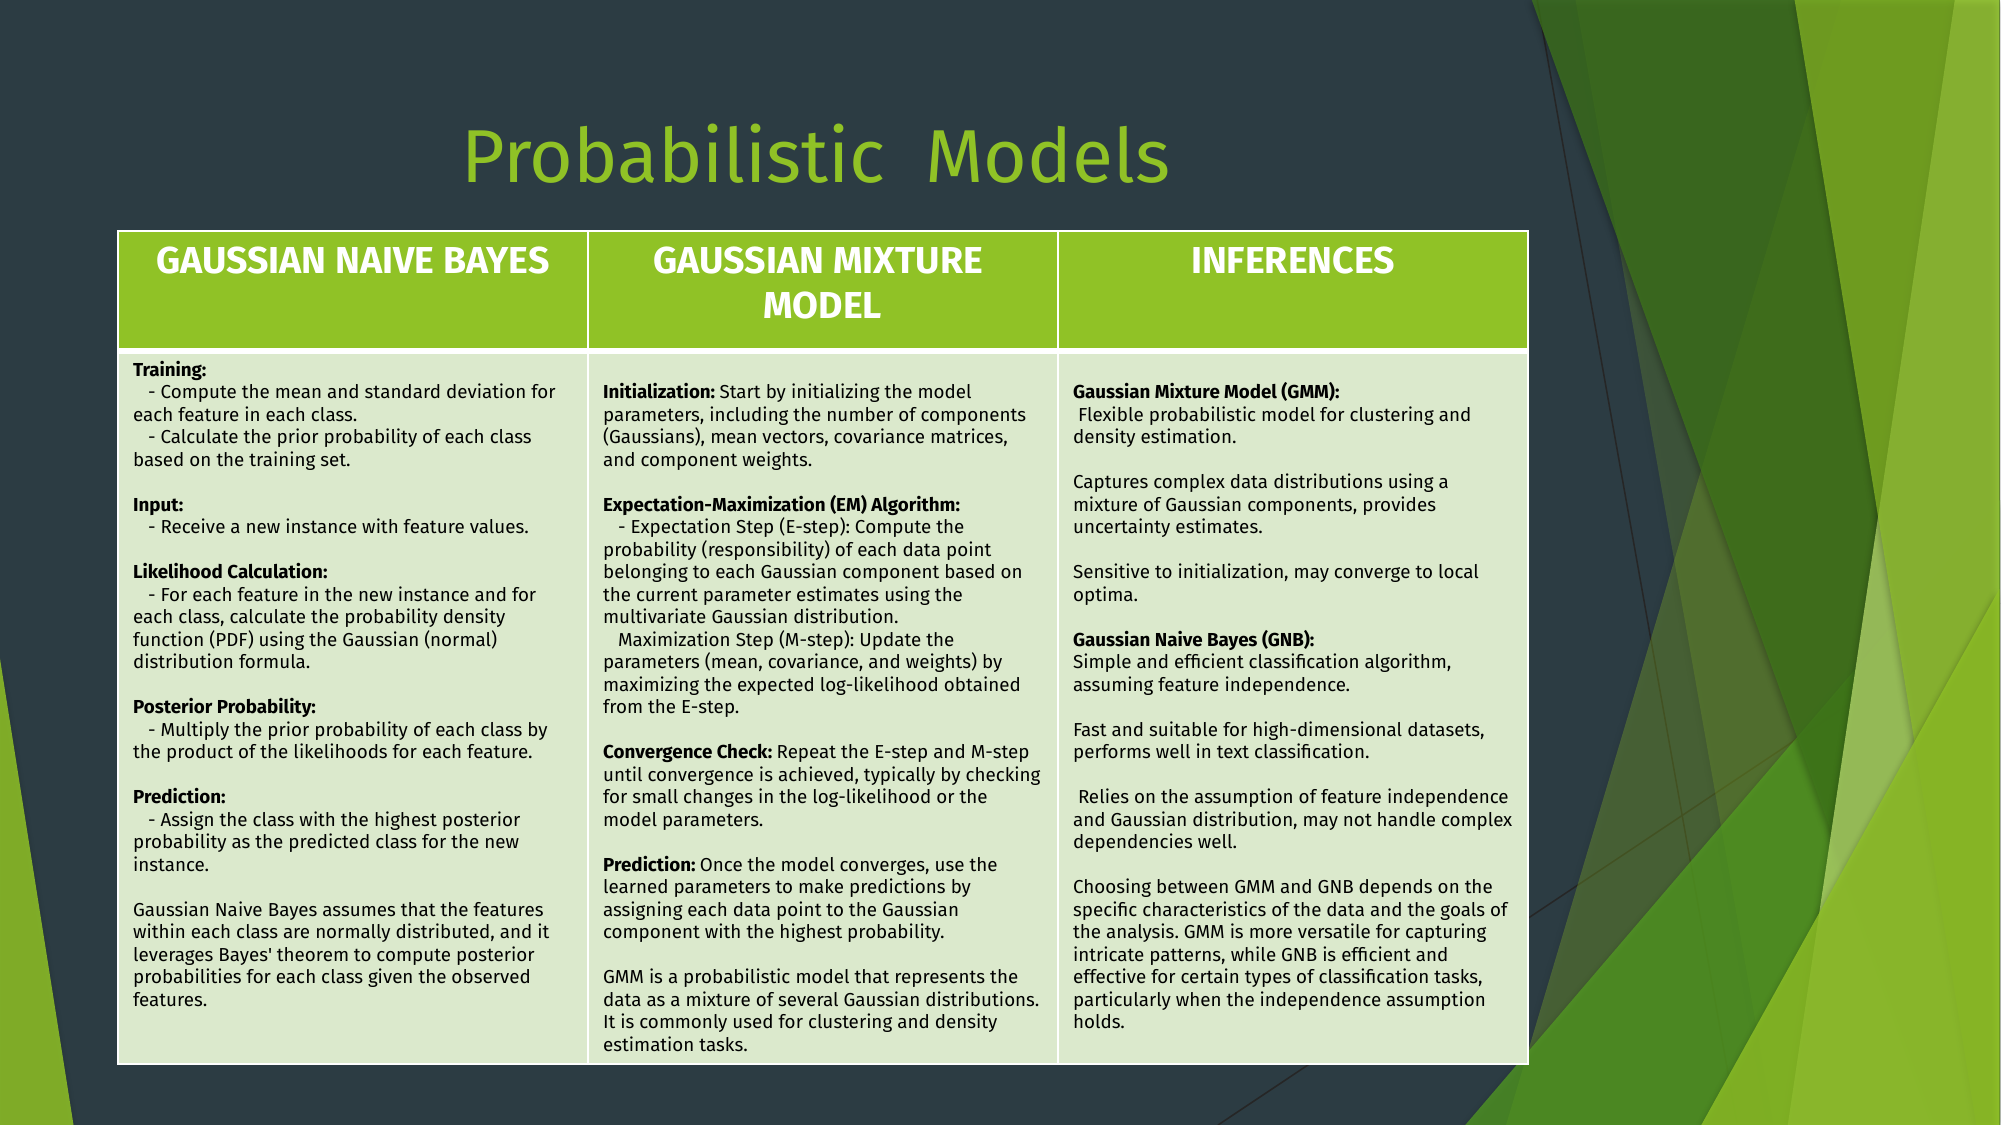

# Probabilistic  Models
| GAUSSIAN NAIVE BAYES | GAUSSIAN MIXTURE MODEL | INFERENCES |
| --- | --- | --- |
| Training: - Compute the mean and standard deviation for each feature in each class. - Calculate the prior probability of each class based on the training set. Input: - Receive a new instance with feature values. Likelihood Calculation: - For each feature in the new instance and for each class, calculate the probability density function (PDF) using the Gaussian (normal) distribution formula. Posterior Probability: - Multiply the prior probability of each class by the product of the likelihoods for each feature. Prediction: - Assign the class with the highest posterior probability as the predicted class for the new instance. Gaussian Naive Bayes assumes that the features within each class are normally distributed, and it leverages Bayes' theorem to compute posterior probabilities for each class given the observed features. | Initialization: Start by initializing the model parameters, including the number of components (Gaussians), mean vectors, covariance matrices, and component weights. Expectation-Maximization (EM) Algorithm: - Expectation Step (E-step): Compute the probability (responsibility) of each data point belonging to each Gaussian component based on the current parameter estimates using the multivariate Gaussian distribution. Maximization Step (M-step): Update the parameters (mean, covariance, and weights) by maximizing the expected log-likelihood obtained from the E-step. Convergence Check: Repeat the E-step and M-step until convergence is achieved, typically by checking for small changes in the log-likelihood or the model parameters. Prediction: Once the model converges, use the learned parameters to make predictions by assigning each data point to the Gaussian component with the highest probability. GMM is a probabilistic model that represents the data as a mixture of several Gaussian distributions. It is commonly used for clustering and density estimation tasks. | Gaussian Mixture Model (GMM): Flexible probabilistic model for clustering and density estimation. Captures complex data distributions using a mixture of Gaussian components, provides uncertainty estimates. Sensitive to initialization, may converge to local optima. Gaussian Naive Bayes (GNB): Simple and efficient classification algorithm, assuming feature independence. Fast and suitable for high-dimensional datasets, performs well in text classification. Relies on the assumption of feature independence and Gaussian distribution, may not handle complex dependencies well. Choosing between GMM and GNB depends on the specific characteristics of the data and the goals of the analysis. GMM is more versatile for capturing intricate patterns, while GNB is efficient and effective for certain types of classification tasks, particularly when the independence assumption holds. |